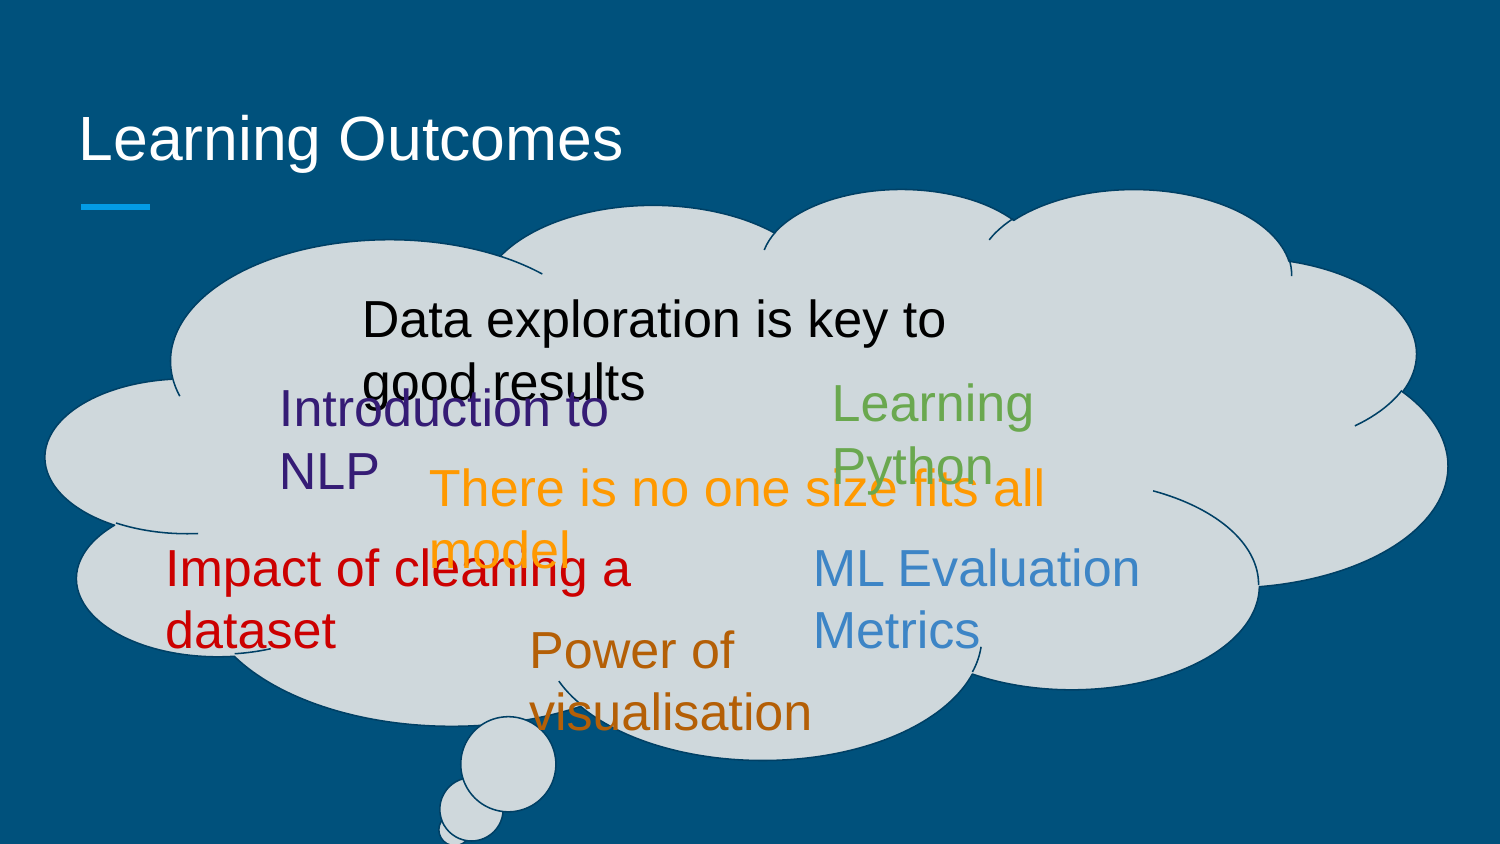

# Learning Outcomes

Data exploration is key to good results

Learning Python

Introduction to NLP

There is no one size fits all model
Impact of cleaning a dataset

ML Evaluation Metrics

Power of visualisation